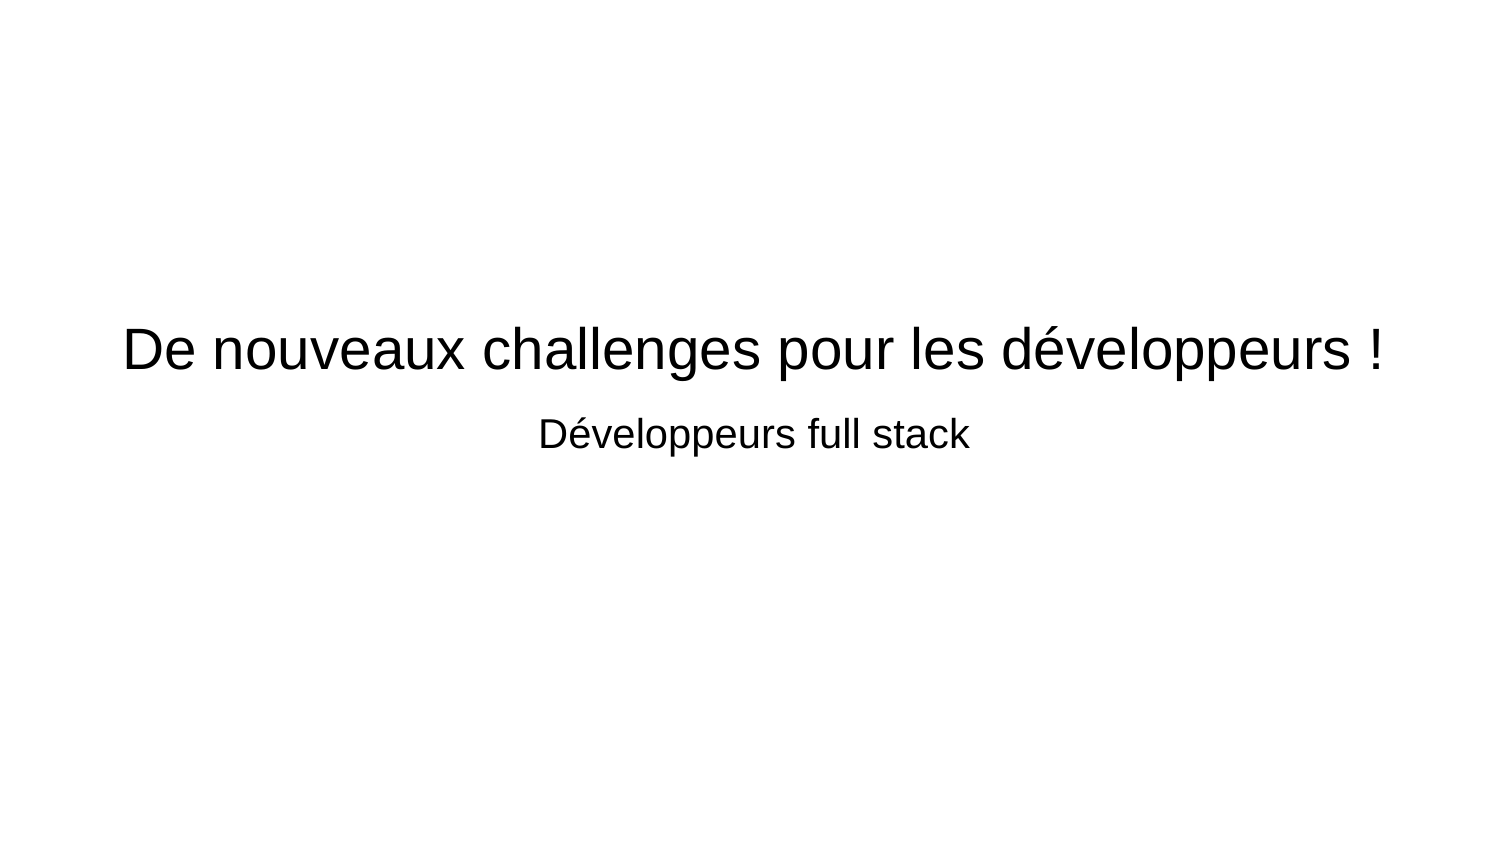

De nouveaux challenges pour les développeurs !
Développeurs full stack